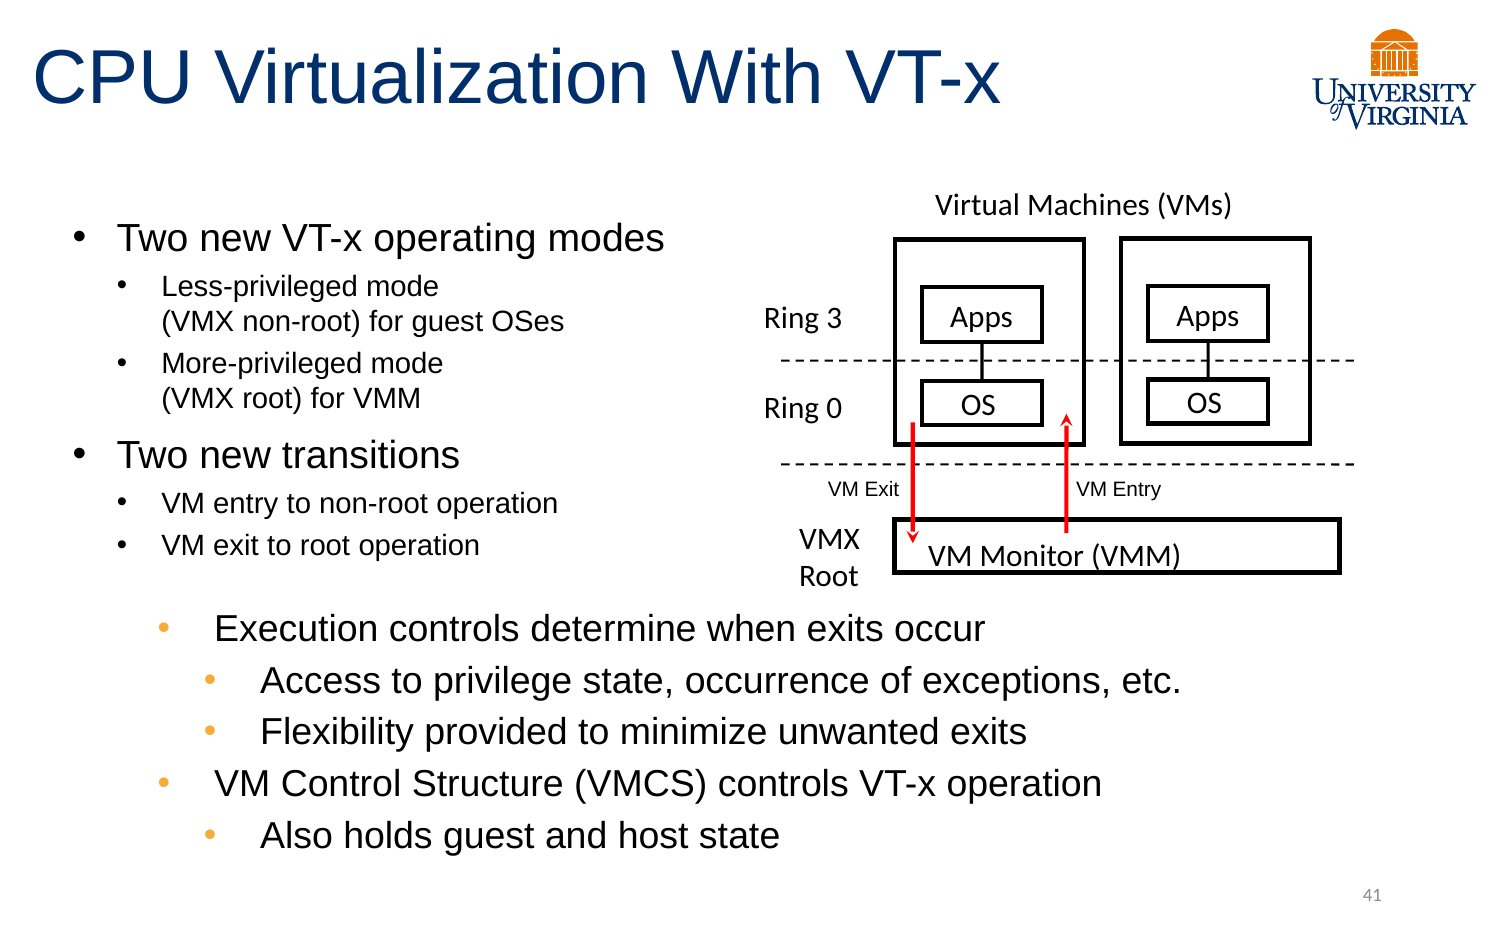

# CPU Virtualization With VT-x
Virtual Machines (VMs)
Two new VT-x operating modes
Less-privileged mode
(VMX non-root) for guest OSes
More-privileged mode
(VMX root) for VMM
Two new transitions
VM entry to non-root operation
VM exit to root operation

Apps
Apps
Ring 3

OS
OS
Ring 0

VM Entry

VM Exit
VMX
Root

VM Monitor (VMM)
Execution controls determine when exits occur
Access to privilege state, occurrence of exceptions, etc.
Flexibility provided to minimize unwanted exits
VM Control Structure (VMCS) controls VT-x operation
Also holds guest and host state
41